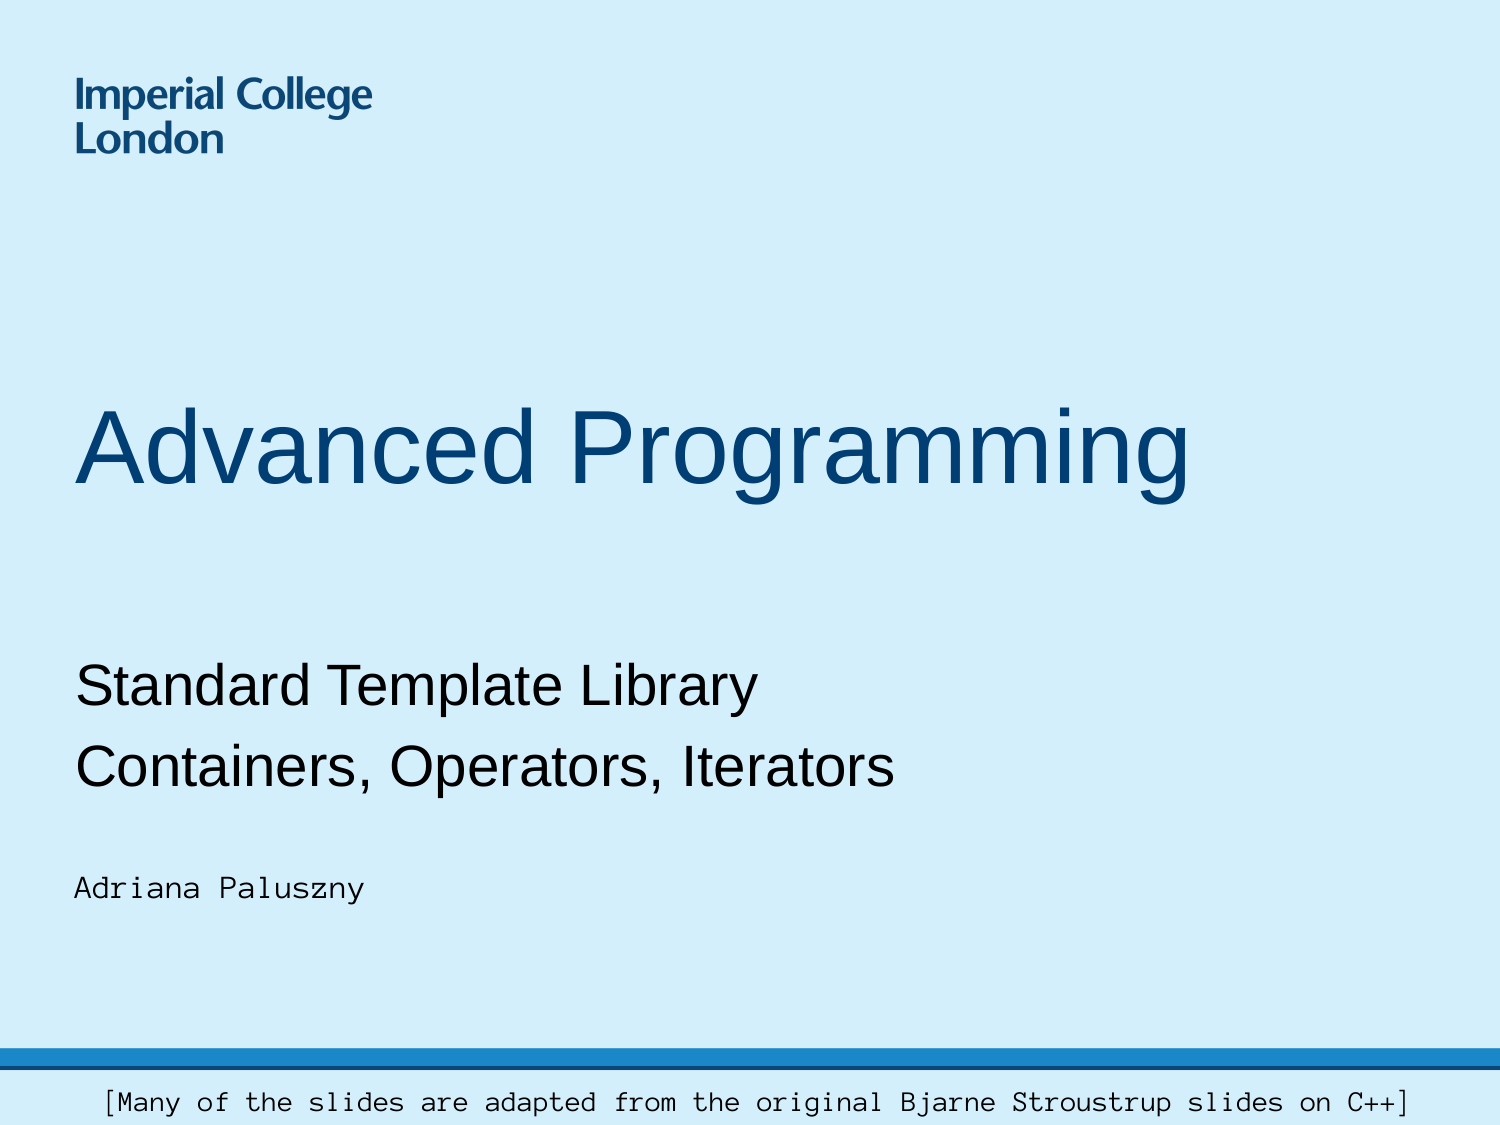

# Advanced Programming
Standard Template Library
Containers, Operators, Iterators
Adriana Paluszny
[Many of the slides are adapted from the original Bjarne Stroustrup slides on C++]